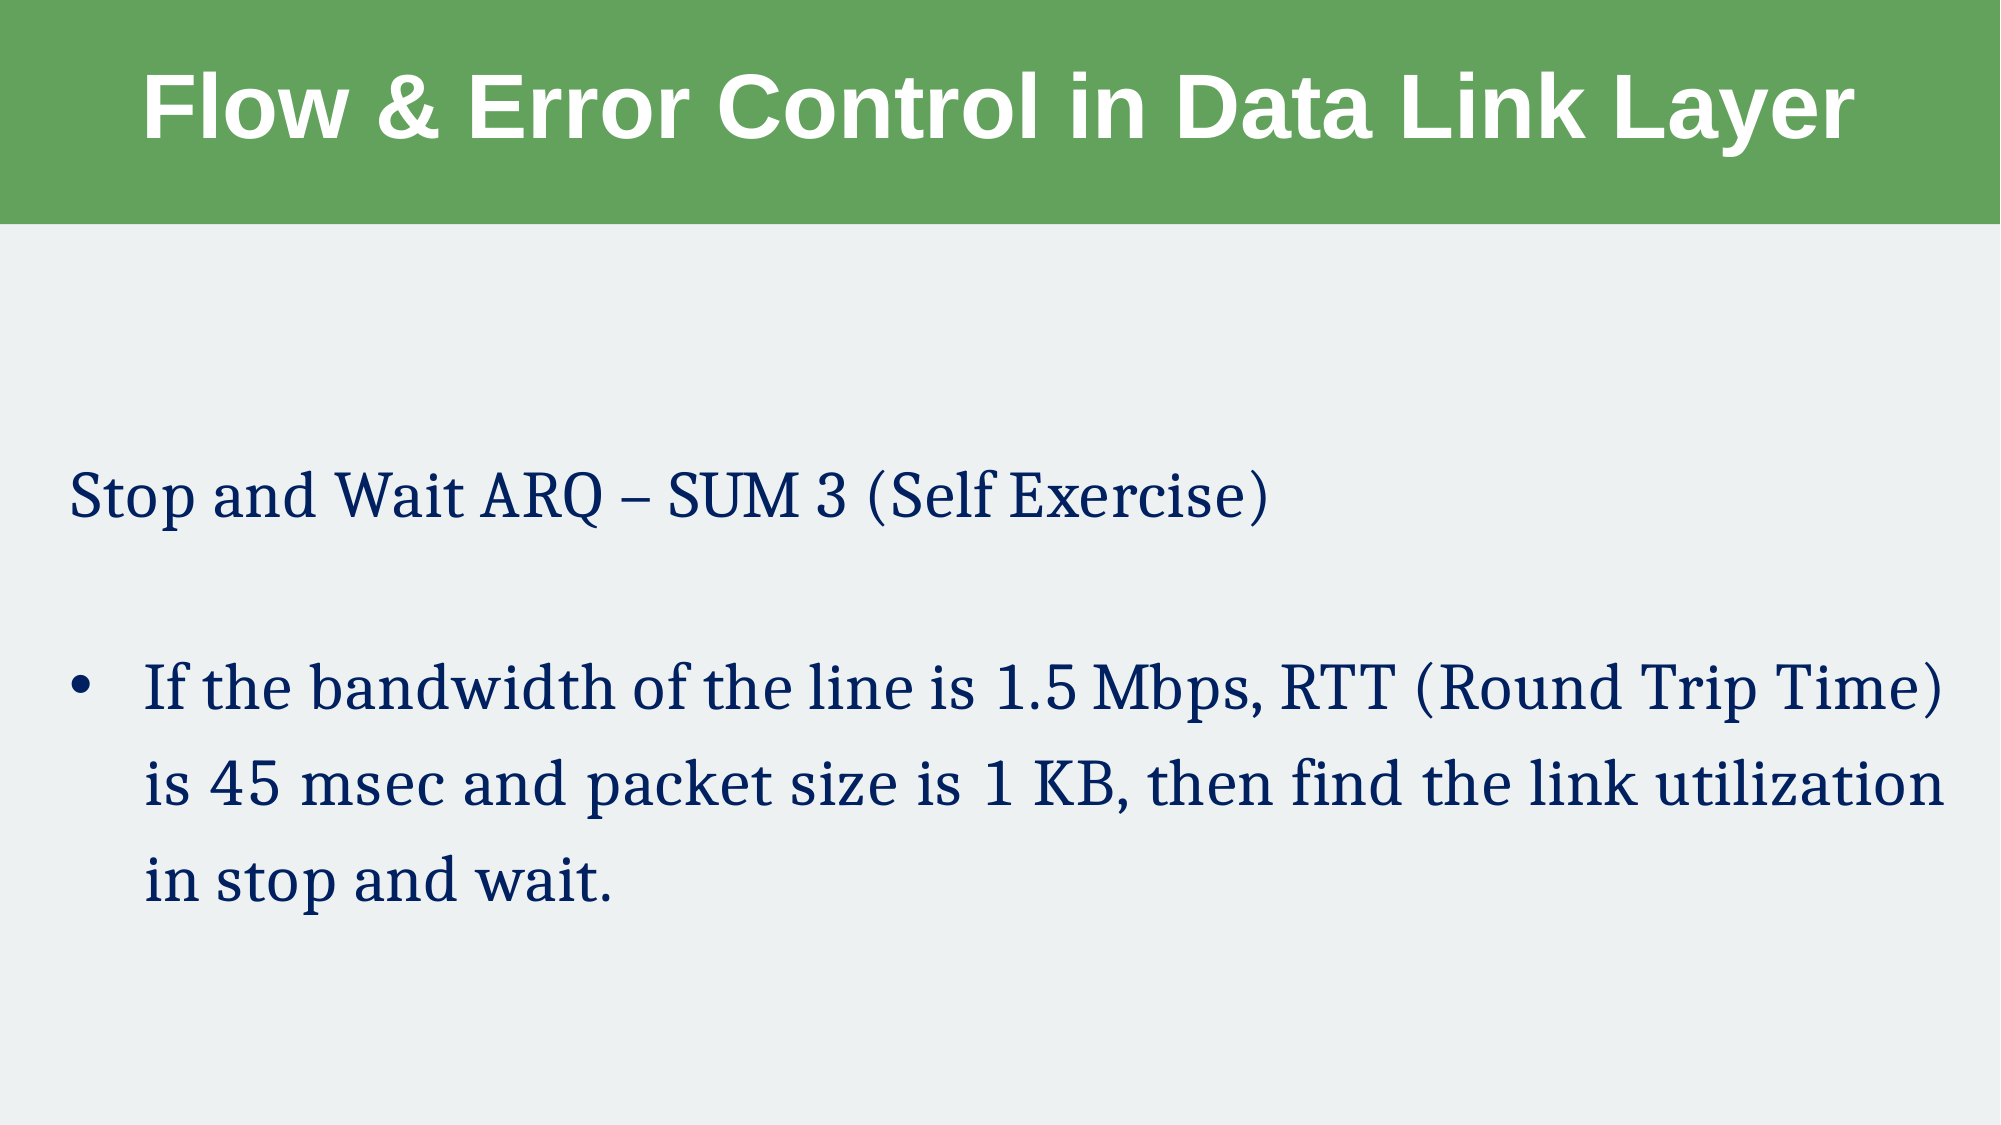

# Flow & Error Control in Data Link Layer
Stop and Wait ARQ – SUM 3 (Self Exercise)

If the bandwidth of the line is 1.5 Mbps, RTT (Round Trip Time) is 45 msec and packet size is 1 KB, then find the link utilization in stop and wait.